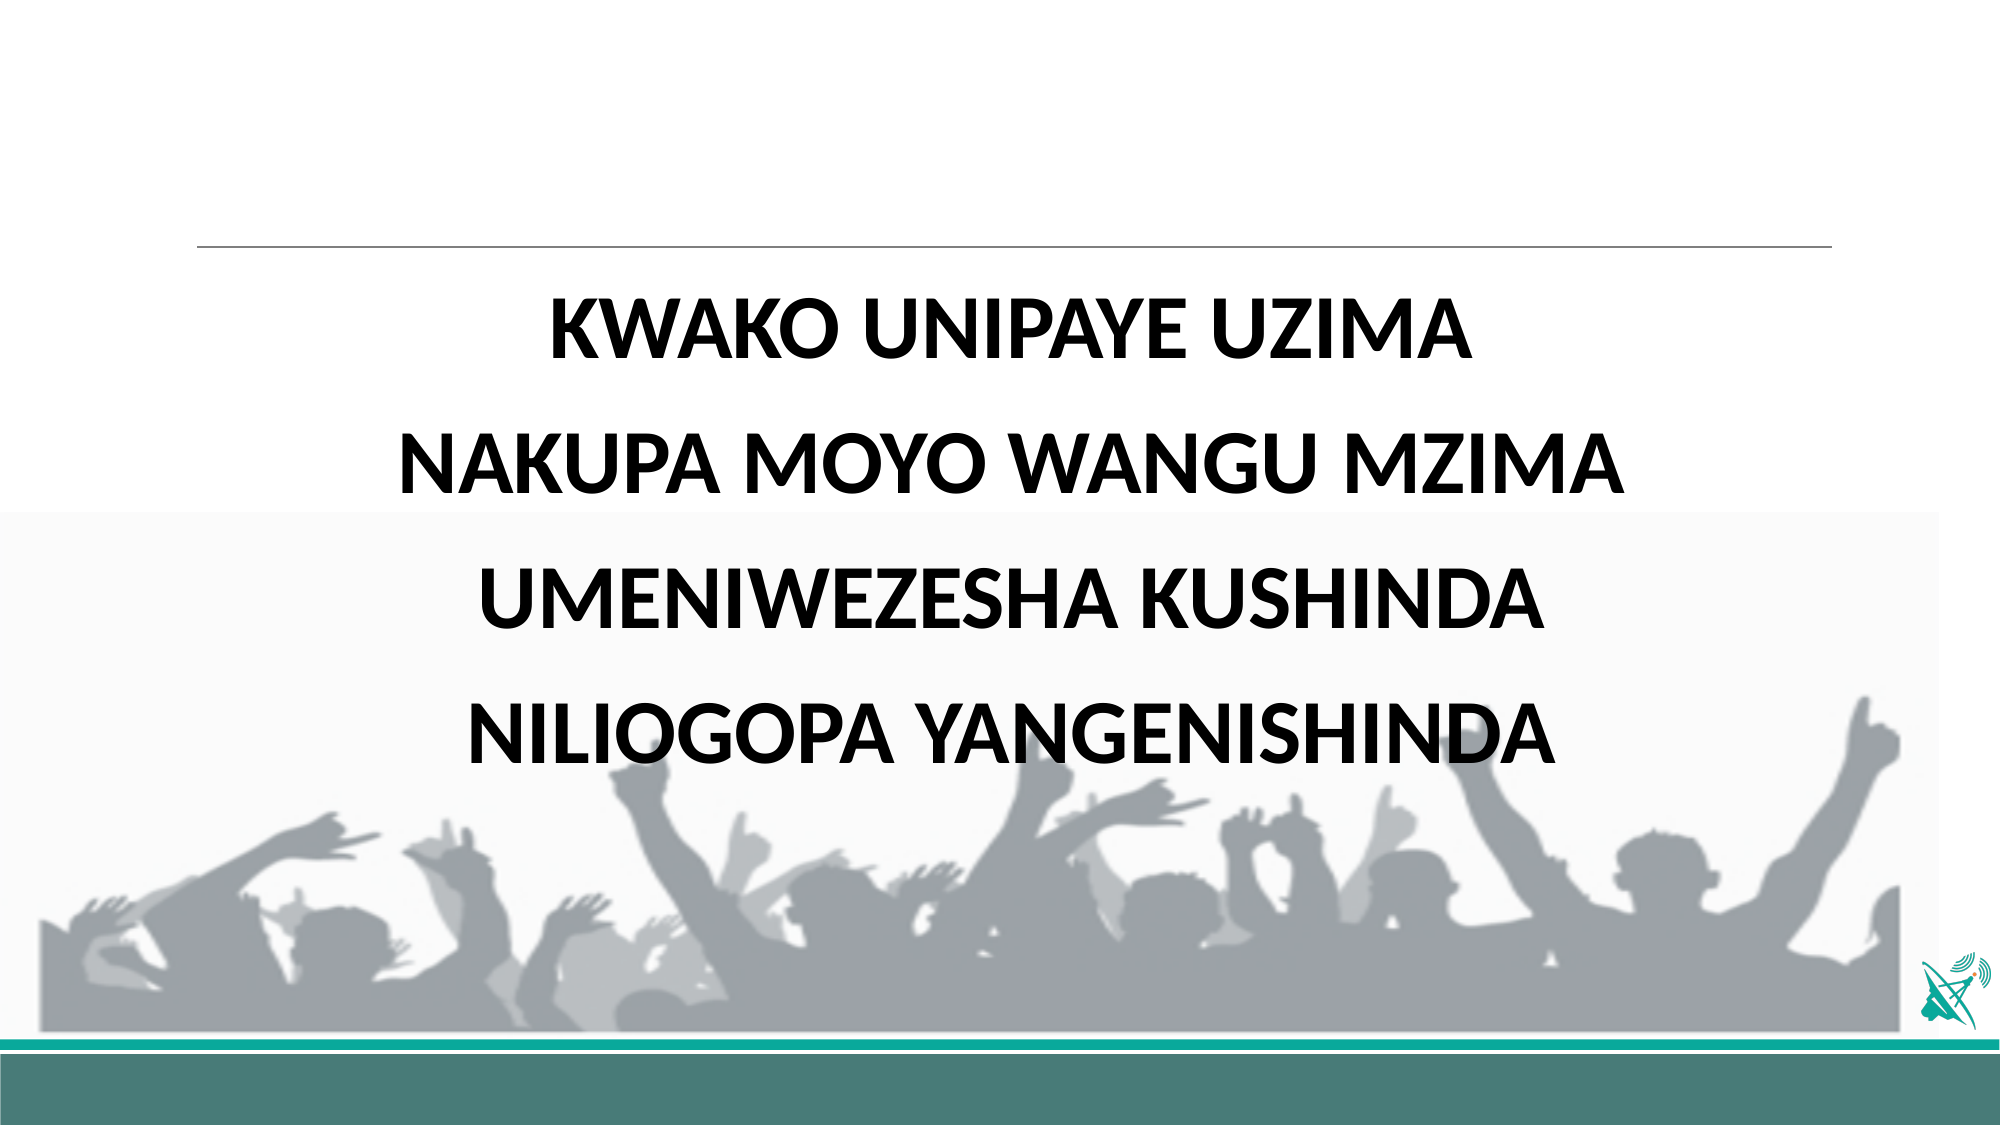

#
KWAKO UNIPAYE UZIMA
NAKUPA MOYO WANGU MZIMA
UMENIWEZESHA KUSHINDA
NILIOGOPA YANGENISHINDA